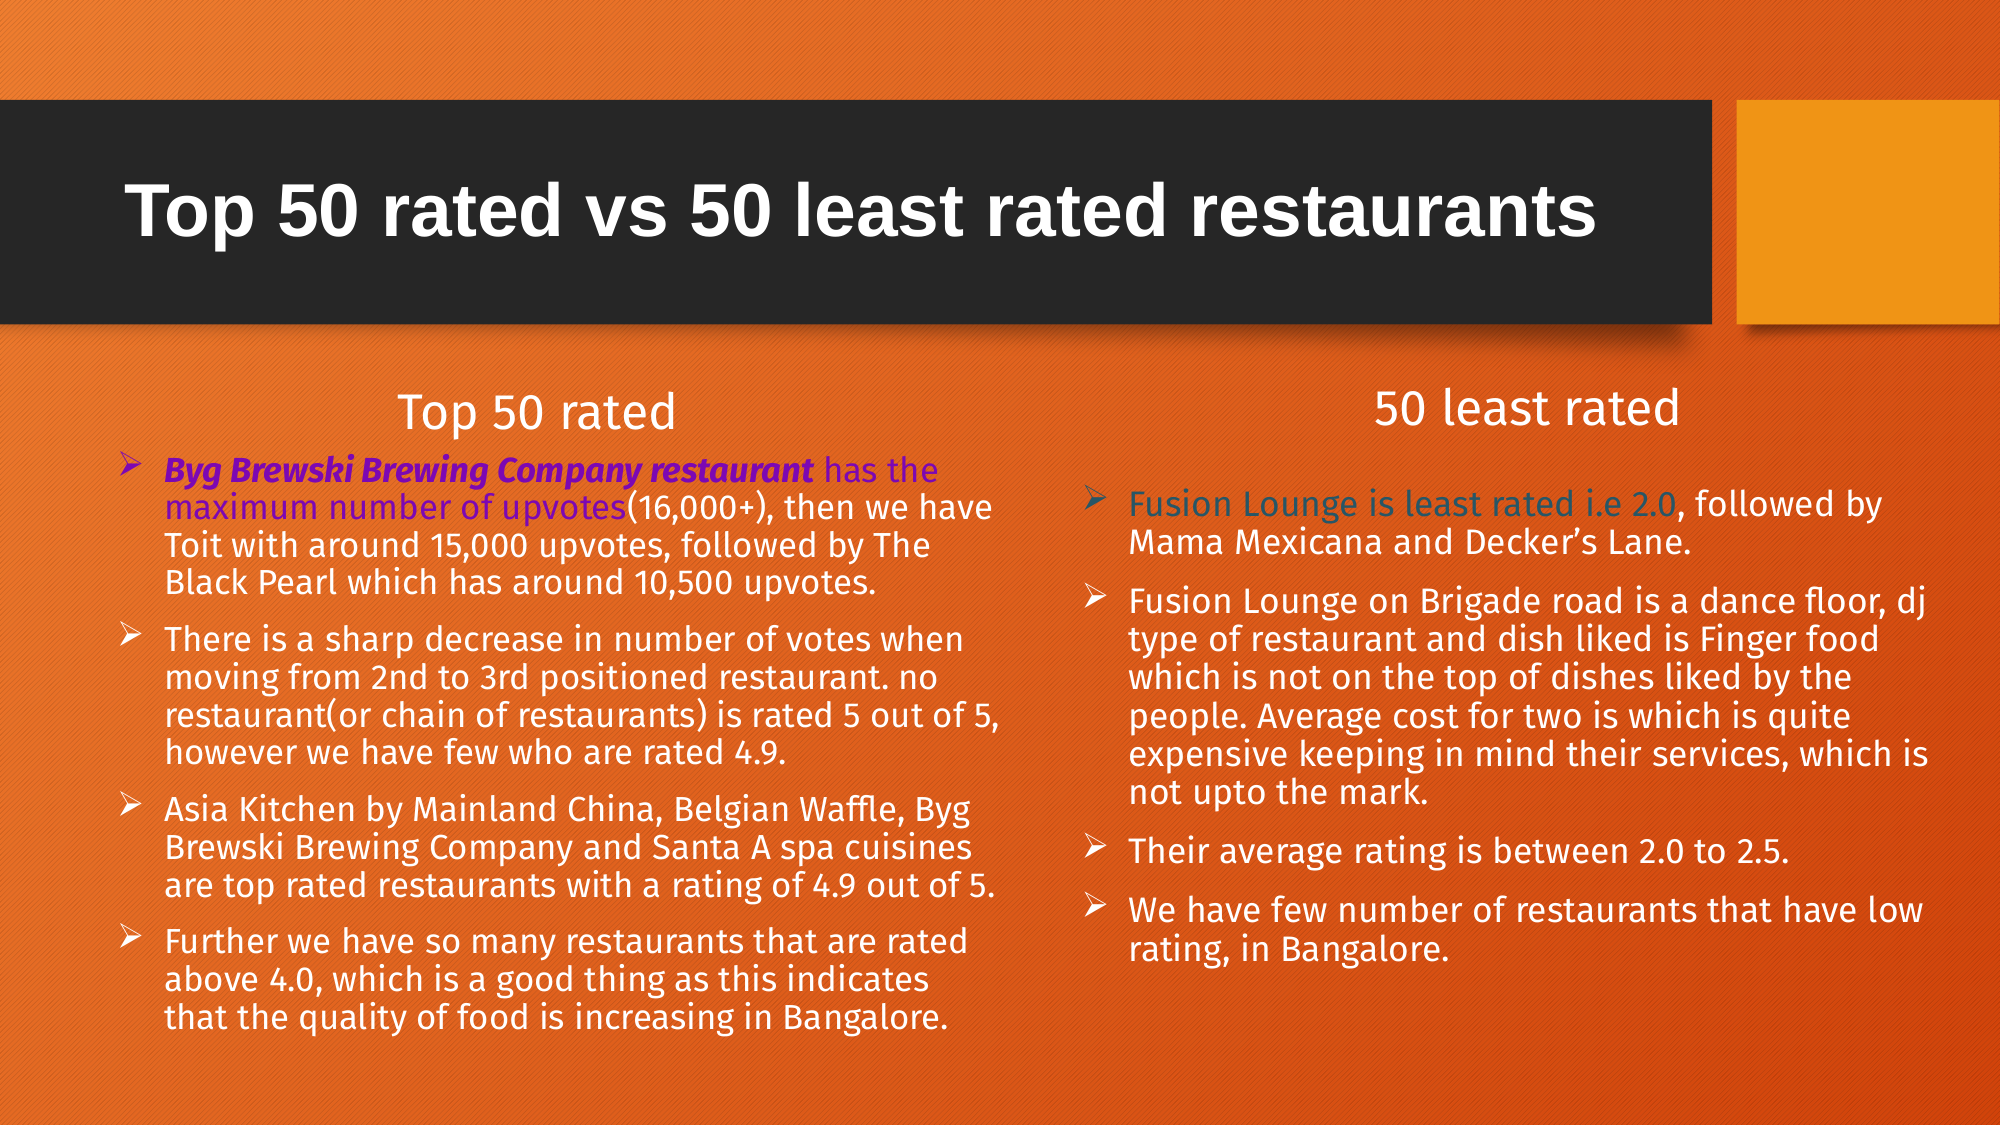

# Top 50 rated vs 50 least rated restaurants
50 least rated
Top 50 rated
Byg Brewski Brewing Company restaurant has the maximum number of upvotes(16,000+), then we have Toit with around 15,000 upvotes, followed by The Black Pearl which has around 10,500 upvotes.
There is a sharp decrease in number of votes when moving from 2nd to 3rd positioned restaurant. no restaurant(or chain of restaurants) is rated 5 out of 5, however we have few who are rated 4.9.
Asia Kitchen by Mainland China, Belgian Waffle, Byg Brewski Brewing Company and Santa A spa cuisines are top rated restaurants with a rating of 4.9 out of 5.
Further we have so many restaurants that are rated above 4.0, which is a good thing as this indicates that the quality of food is increasing in Bangalore.

Fusion Lounge is least rated i.e 2.0, followed by Mama Mexicana and Decker’s Lane.
Fusion Lounge on Brigade road is a dance floor, dj type of restaurant and dish liked is Finger food which is not on the top of dishes liked by the people. Average cost for two is which is quite expensive keeping in mind their services, which is not upto the mark.
Their average rating is between 2.0 to 2.5.
We have few number of restaurants that have low rating, in Bangalore.